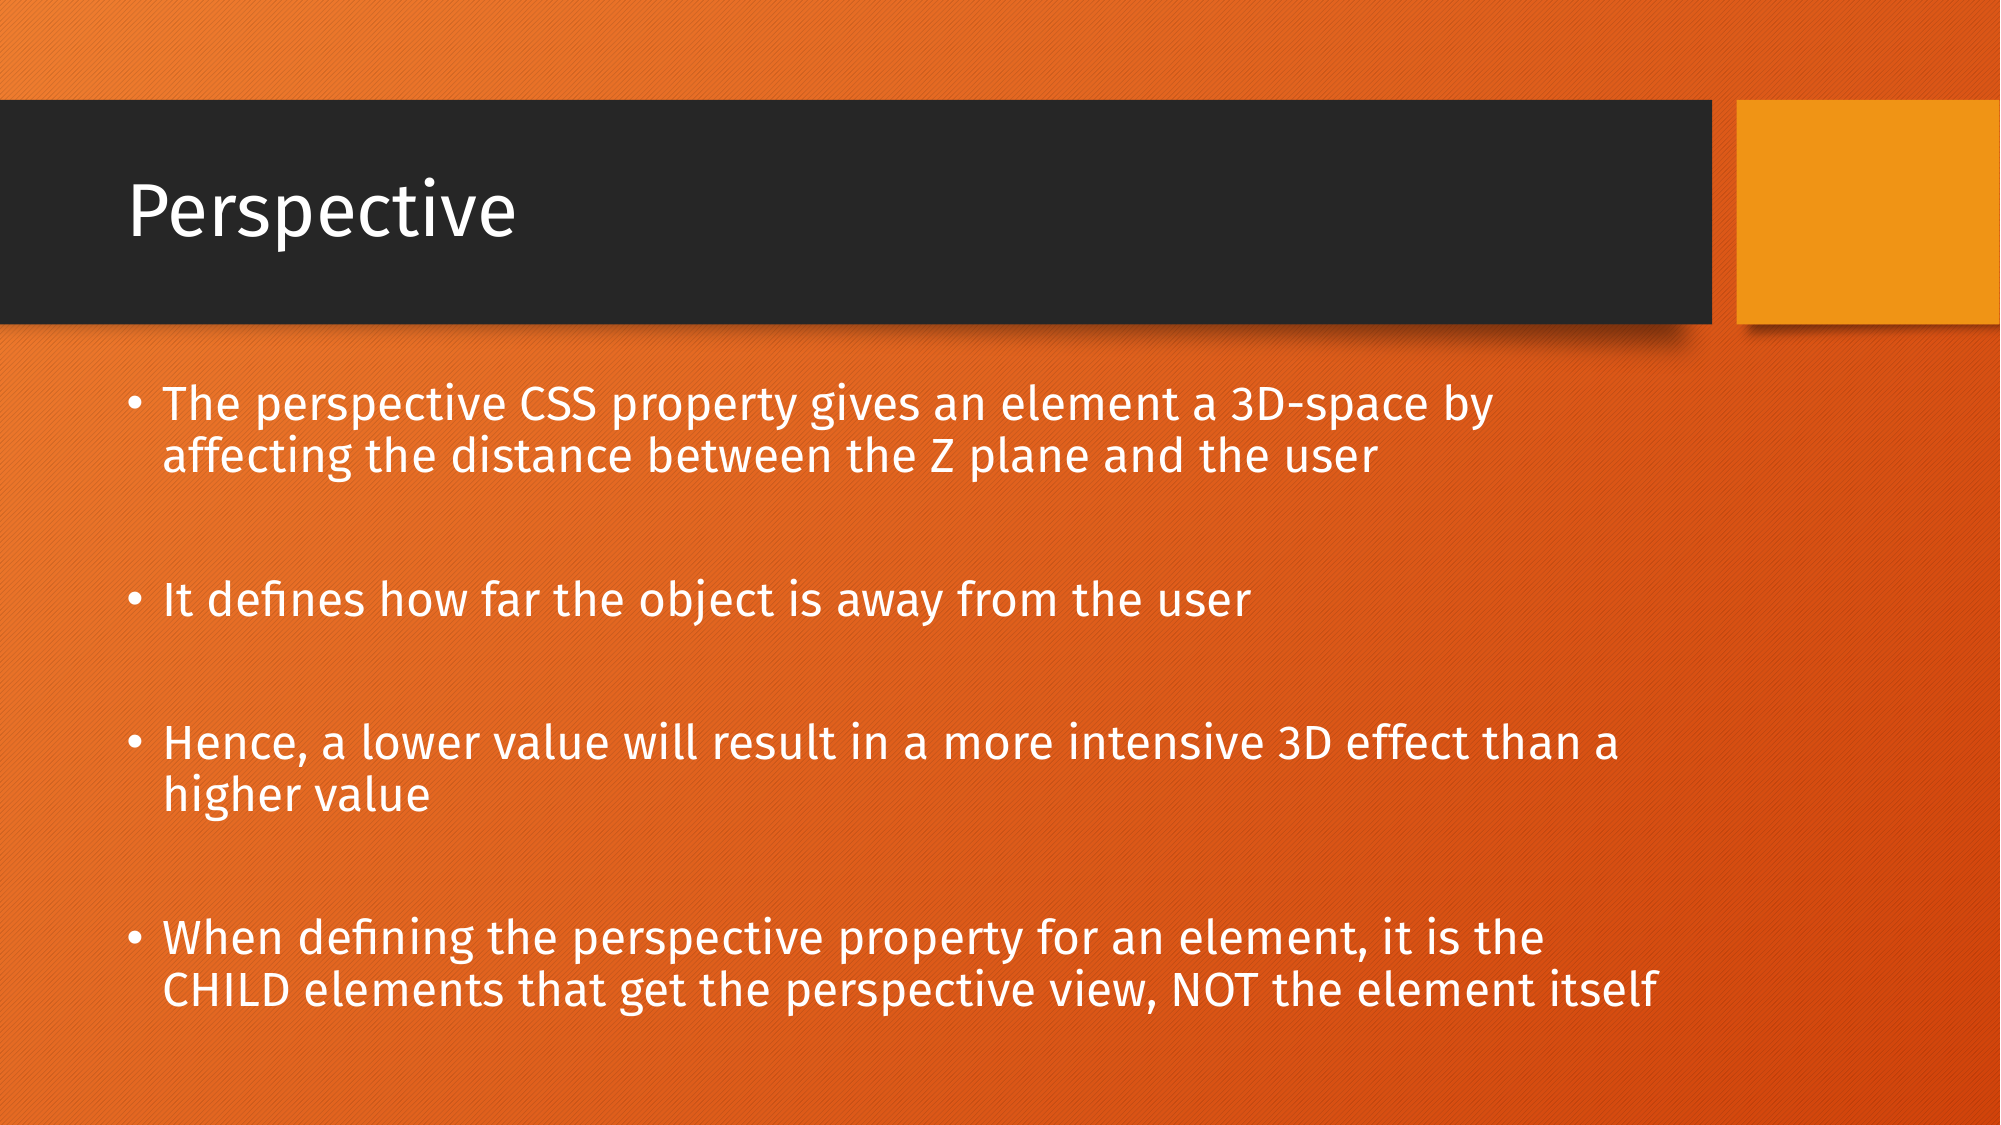

# Perspective
The perspective CSS property gives an element a 3D-space by affecting the distance between the Z plane and the user

It defines how far the object is away from the user

Hence, a lower value will result in a more intensive 3D effect than a higher value

When defining the perspective property for an element, it is the CHILD elements that get the perspective view, NOT the element itself